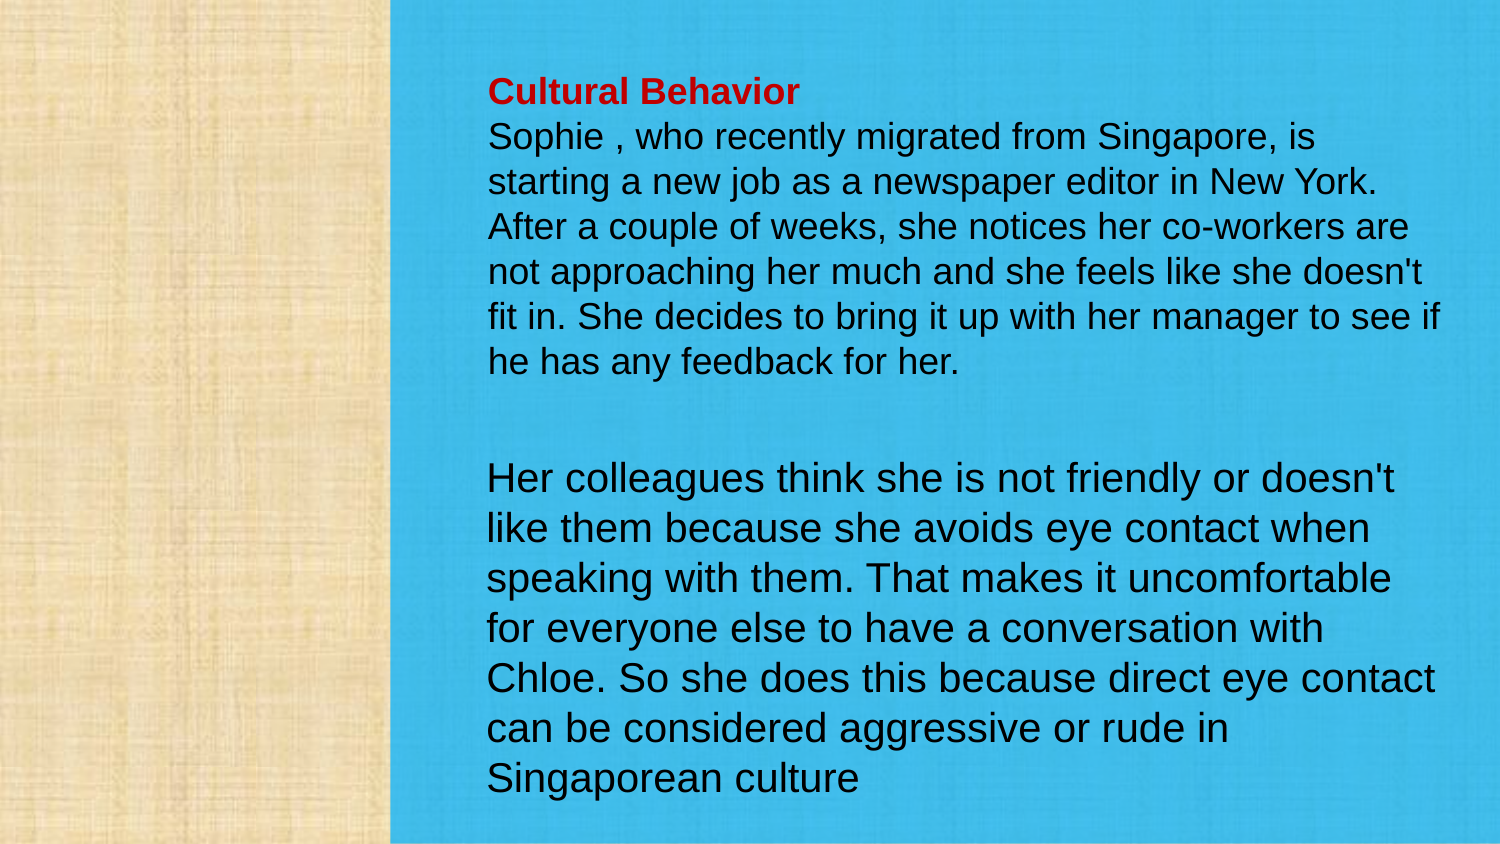

Cultural Behavior
Sophie , who recently migrated from Singapore, is starting a new job as a newspaper editor in New York. After a couple of weeks, she notices her co-workers are not approaching her much and she feels like she doesn't fit in. She decides to bring it up with her manager to see if he has any feedback for her.
Her colleagues think she is not friendly or doesn't like them because she avoids eye contact when speaking with them. That makes it uncomfortable for everyone else to have a conversation with Chloe. So she does this because direct eye contact can be considered aggressive or rude in Singaporean culture